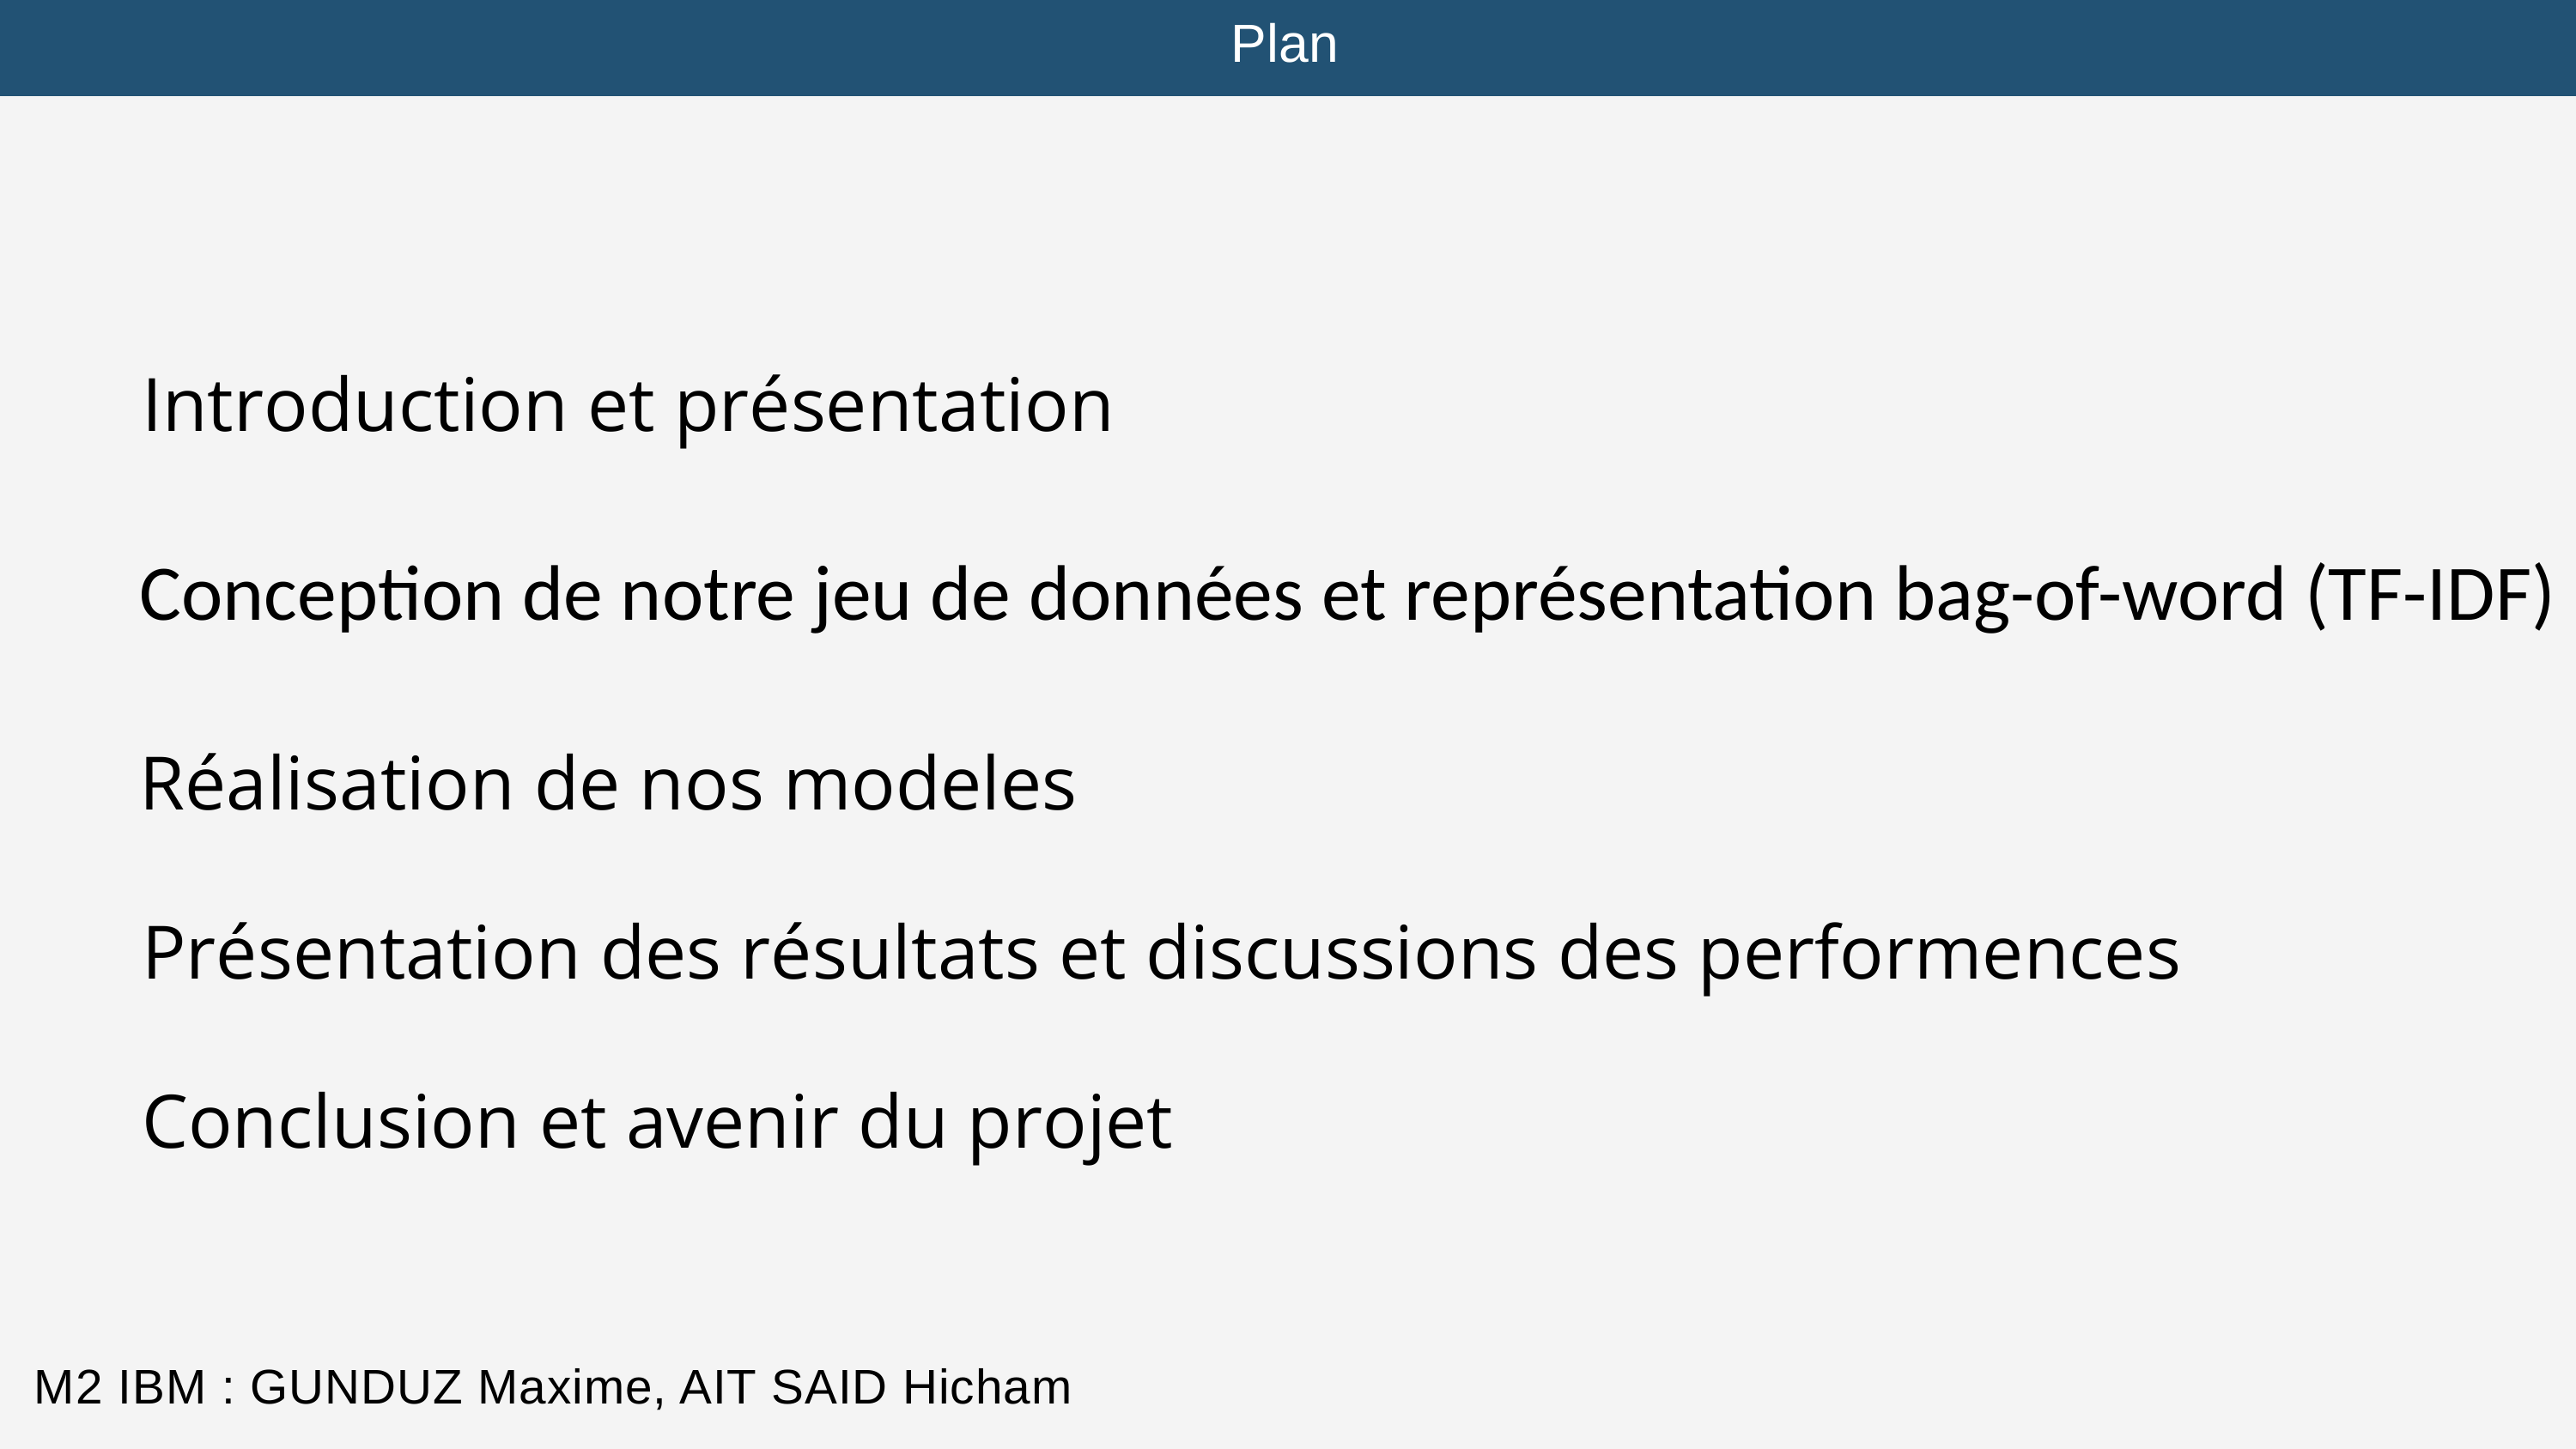

Plan
Introduction et présentation
Conception de notre jeu de données et représentation bag-of-word (TF-IDF)
Réalisation de nos modeles
Présentation des résultats et discussions des performences
Conclusion et avenir du projet
M2 IBM : GUNDUZ Maxime, AIT SAID Hicham